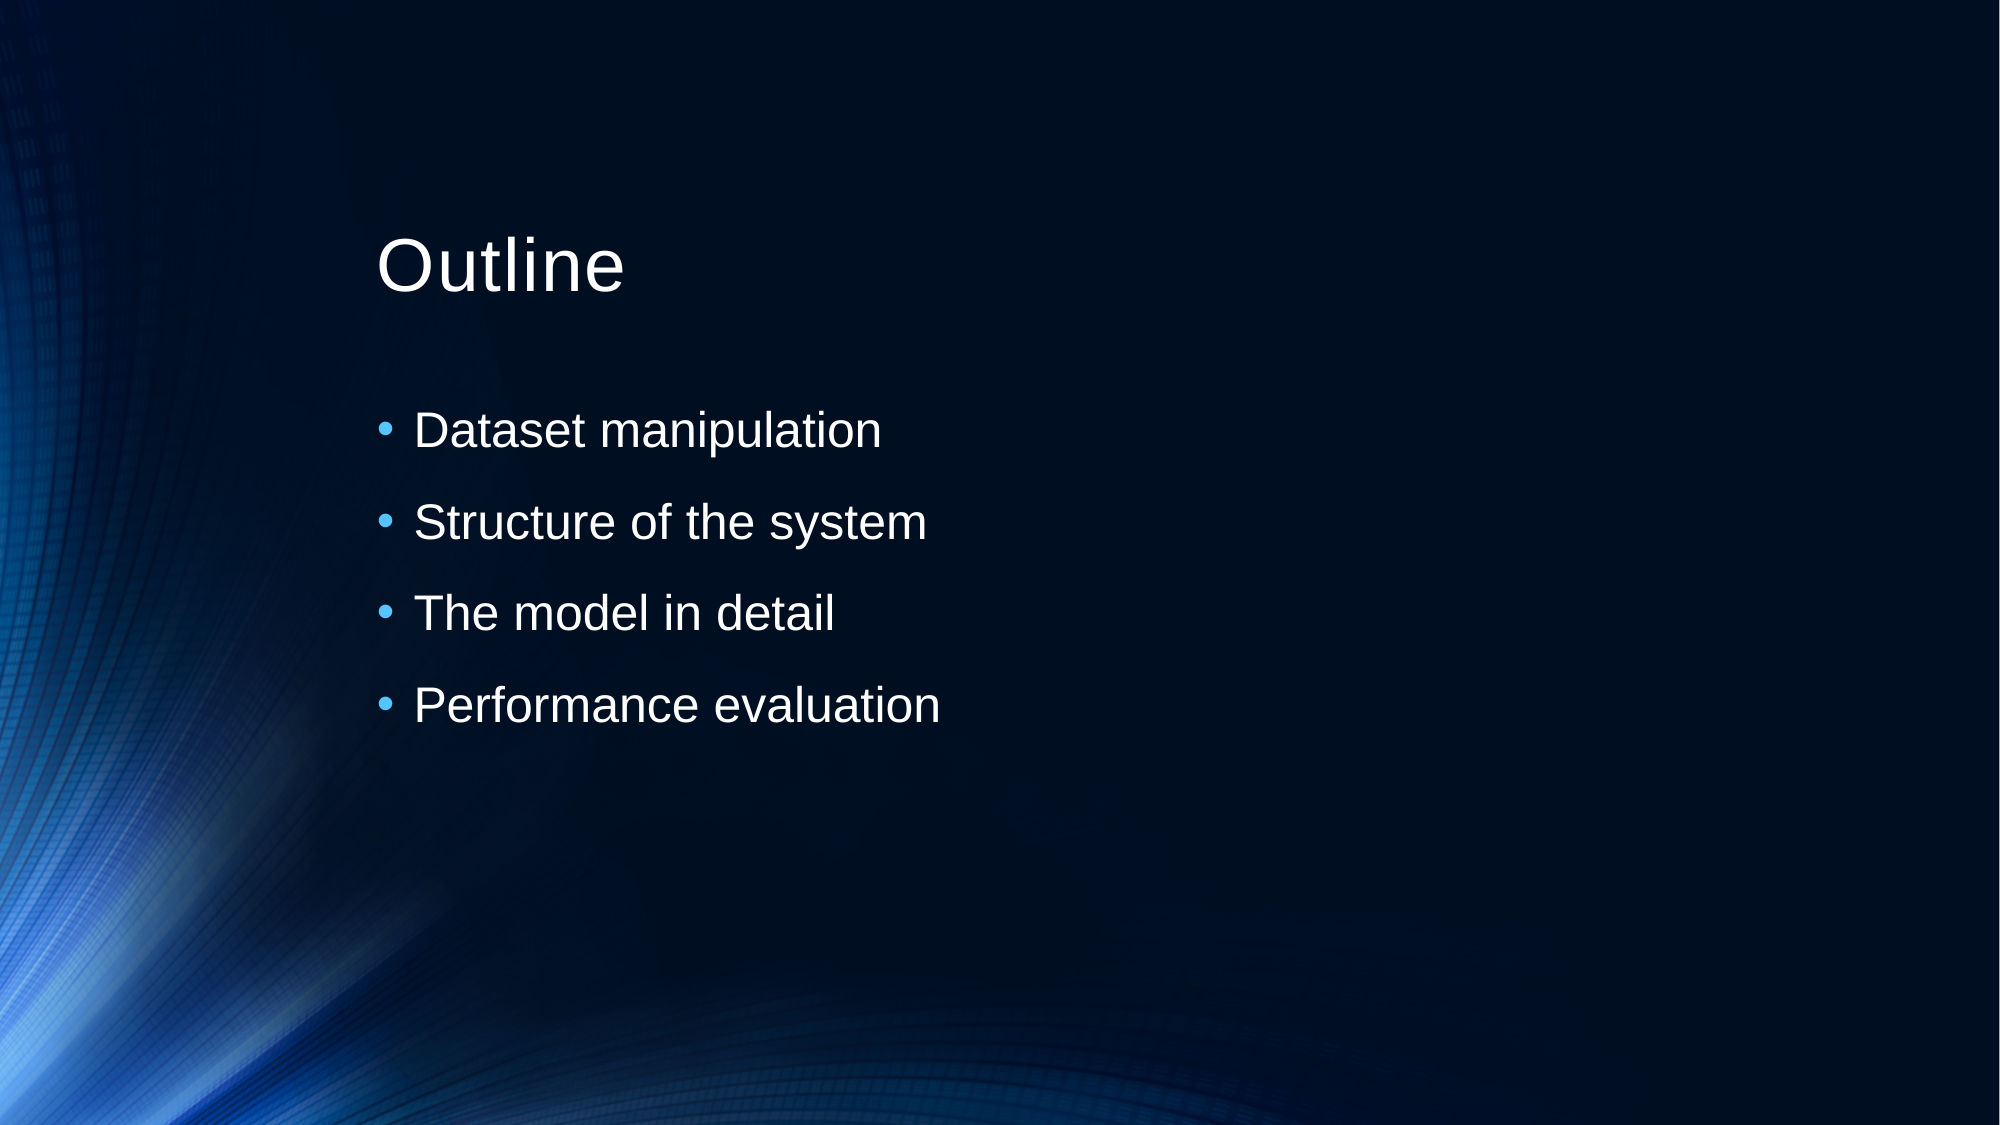

# Outline
Dataset manipulation
Structure of the system
The model in detail
Performance evaluation